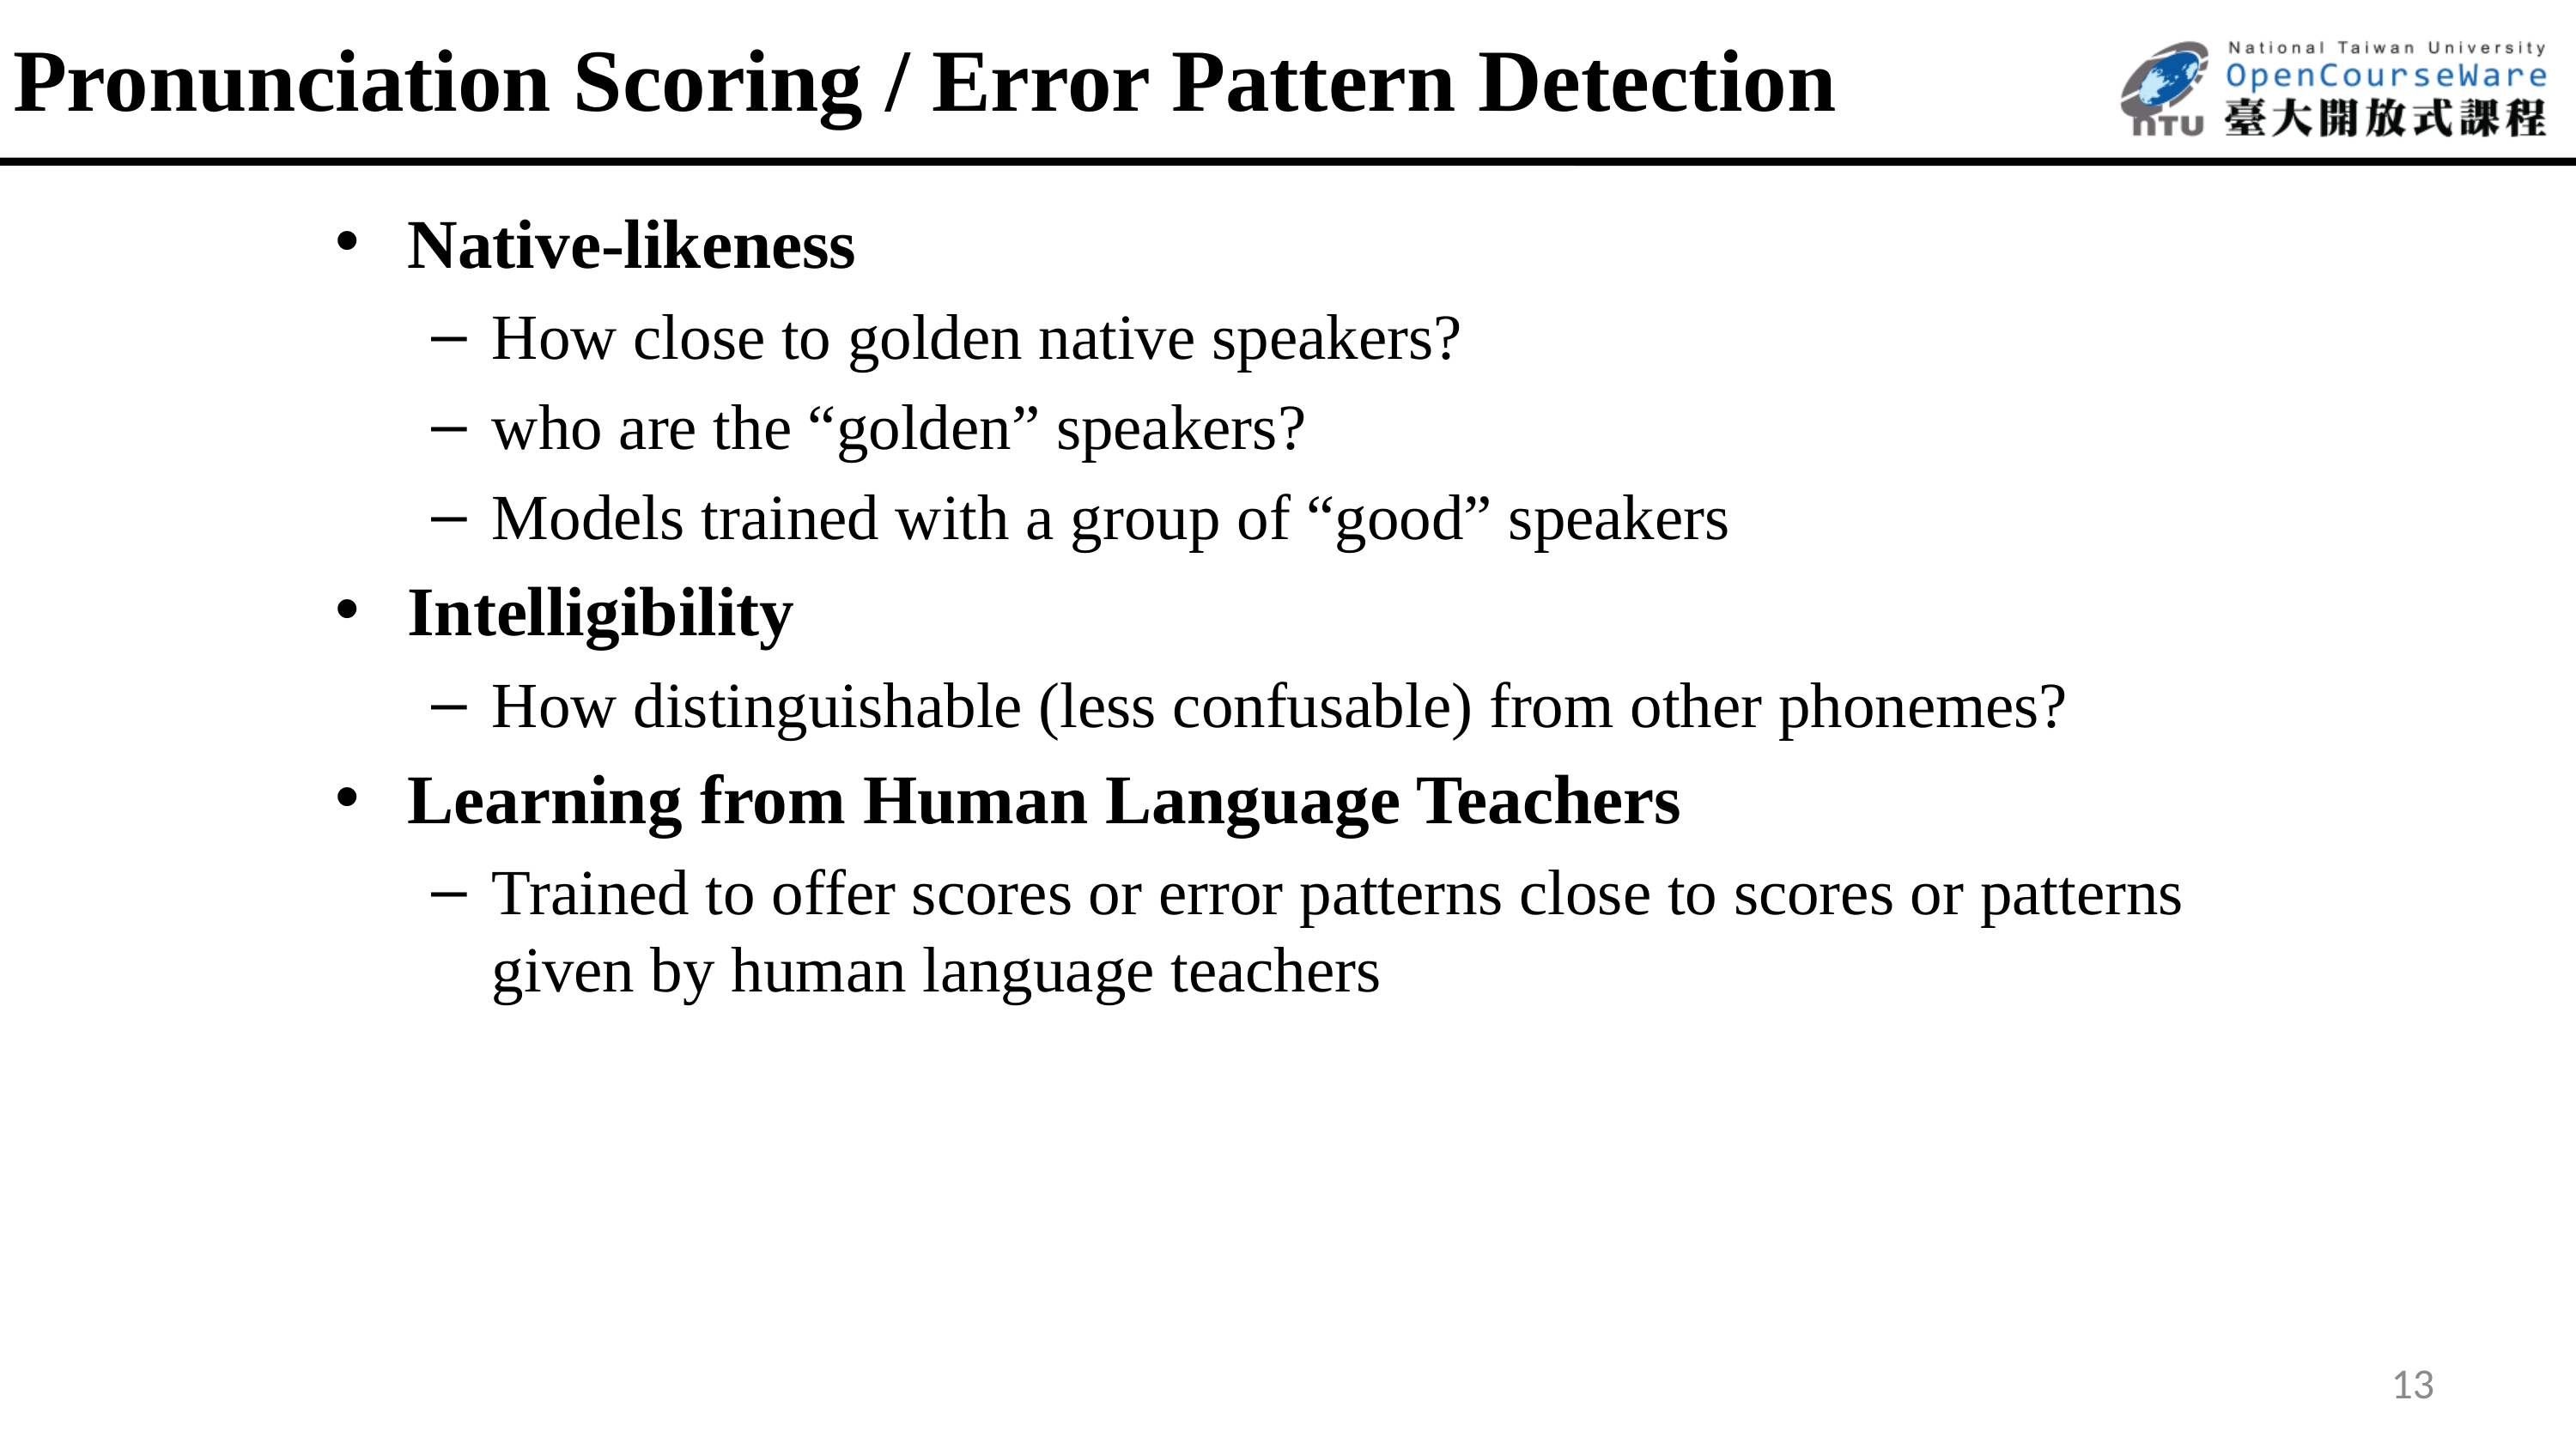

# Pronunciation Scoring / Error Pattern Detection
Native-likeness
How close to golden native speakers?
who are the “golden” speakers?
Models trained with a group of “good” speakers
Intelligibility
How distinguishable (less confusable) from other phonemes?
Learning from Human Language Teachers
Trained to offer scores or error patterns close to scores or patterns given by human language teachers
13